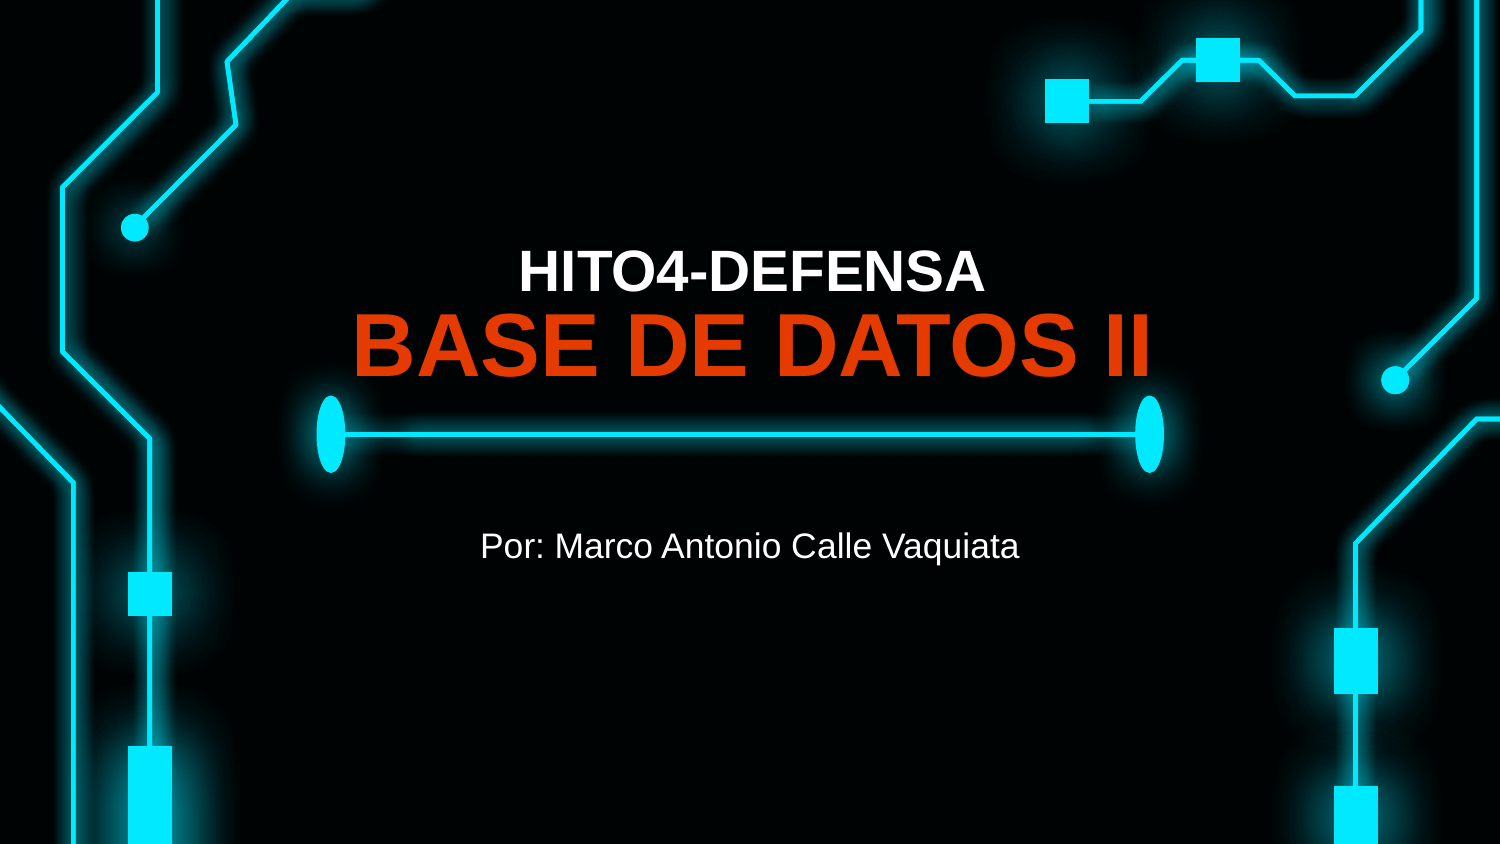

# HITO4-DEFENSA BASE DE DATOS II

Por: Marco Antonio Calle Vaquiata